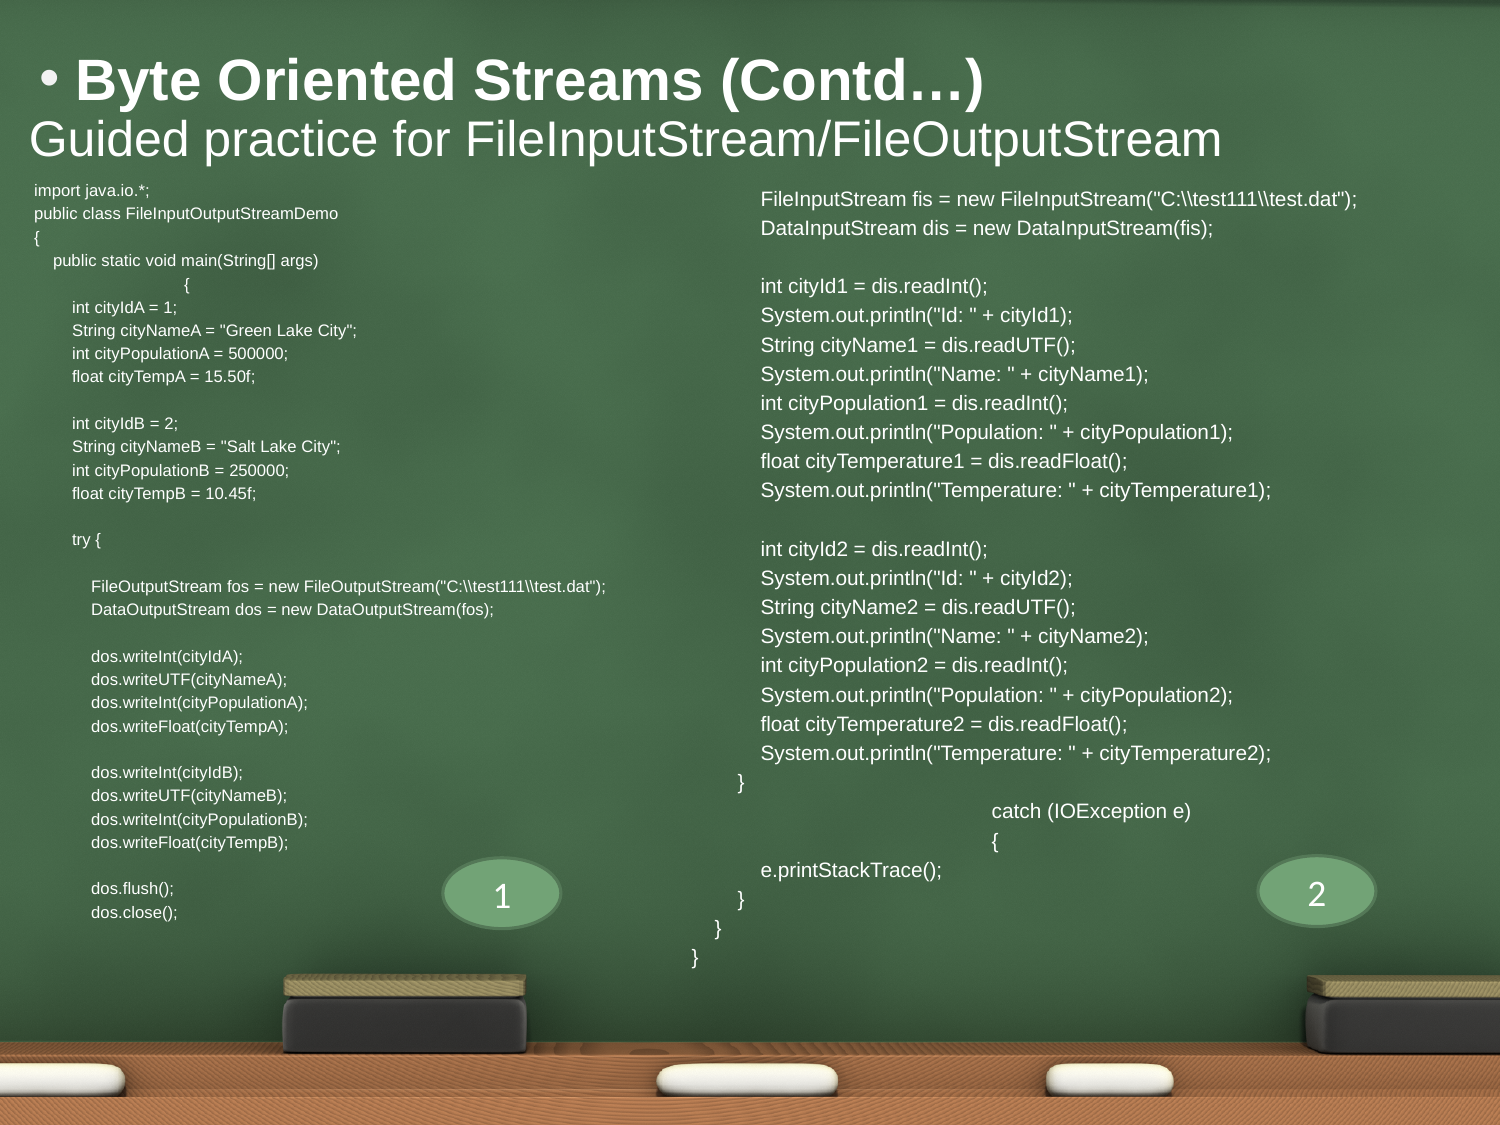

# Byte Oriented Streams (Contd…)
Guided practice for FileInputStream/FileOutputStream

            FileInputStream fis = new FileInputStream("C:\\test111\\test.dat");
            DataInputStream dis = new DataInputStream(fis);

            int cityId1 = dis.readInt();
            System.out.println("Id: " + cityId1);
            String cityName1 = dis.readUTF();
            System.out.println("Name: " + cityName1);
            int cityPopulation1 = dis.readInt();
            System.out.println("Population: " + cityPopulation1);
            float cityTemperature1 = dis.readFloat();
            System.out.println("Temperature: " + cityTemperature1);

            int cityId2 = dis.readInt();
            System.out.println("Id: " + cityId2);
            String cityName2 = dis.readUTF();
            System.out.println("Name: " + cityName2);
            int cityPopulation2 = dis.readInt();
            System.out.println("Population: " + cityPopulation2);
            float cityTemperature2 = dis.readFloat();
            System.out.println("Temperature: " + cityTemperature2);
        }
		catch (IOException e)
		{
            e.printStackTrace();
        }
    }
}
import java.io.*;
public class FileInputOutputStreamDemo
{
    public static void main(String[] args)
	{
        int cityIdA = 1;
        String cityNameA = "Green Lake City";
        int cityPopulationA = 500000;
        float cityTempA = 15.50f;

        int cityIdB = 2;
        String cityNameB = "Salt Lake City";
        int cityPopulationB = 250000;
        float cityTempB = 10.45f;

        try {

            FileOutputStream fos = new FileOutputStream("C:\\test111\\test.dat");
            DataOutputStream dos = new DataOutputStream(fos);

            dos.writeInt(cityIdA);
            dos.writeUTF(cityNameA);
            dos.writeInt(cityPopulationA);
            dos.writeFloat(cityTempA);

            dos.writeInt(cityIdB);
            dos.writeUTF(cityNameB);
            dos.writeInt(cityPopulationB);
            dos.writeFloat(cityTempB);

            dos.flush();
            dos.close();

2
1